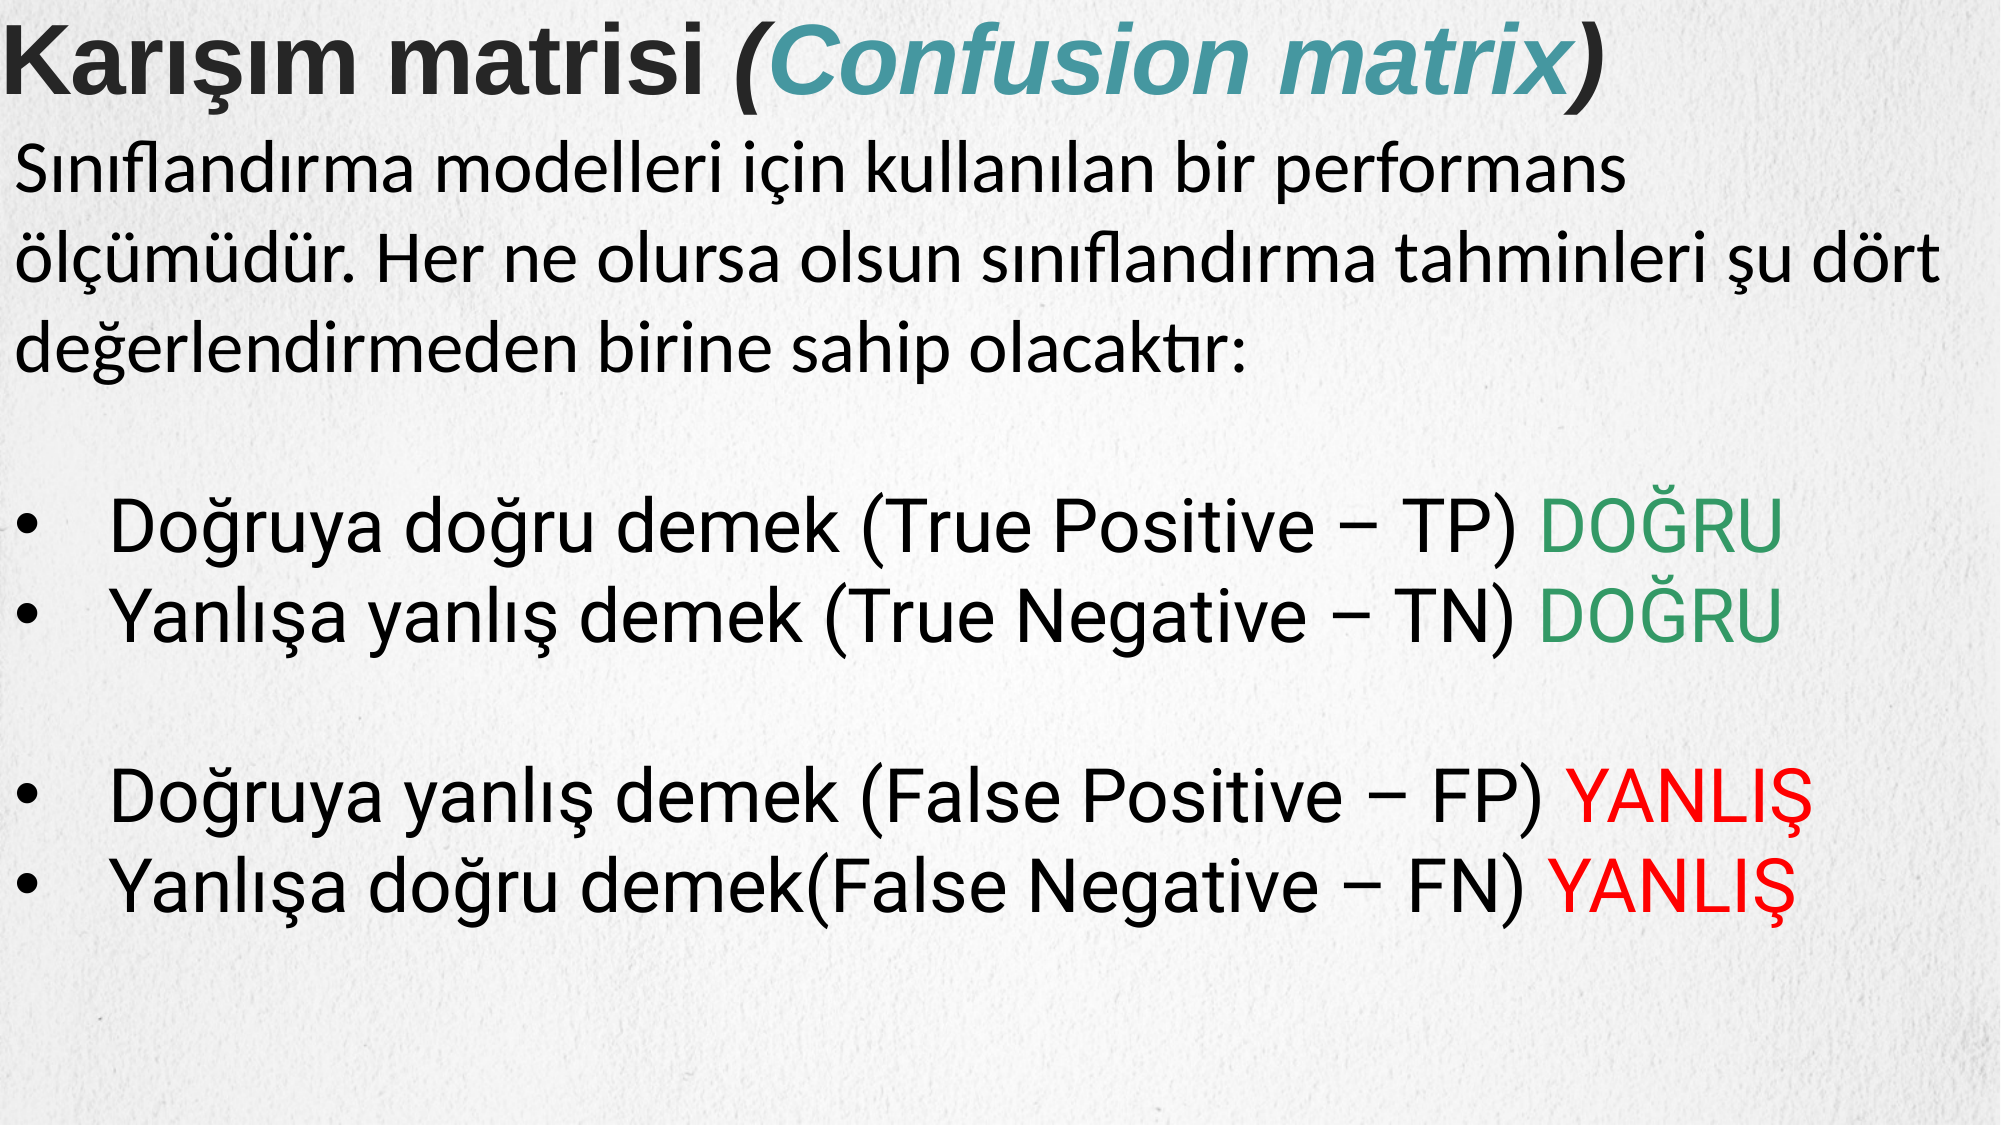

Sınıflandırma modelleri için kullanılan bir performans ölçümüdür. Her ne olursa olsun sınıflandırma tahminleri şu dört değerlendirmeden birine sahip olacaktır:

Doğruya doğru demek (True Positive – TP) DOĞRU
Yanlışa yanlış demek (True Negative – TN) DOĞRU

Doğruya yanlış demek (False Positive – FP) YANLIŞ
Yanlışa doğru demek(False Negative – FN) YANLIŞ

# Karışım matrisi (Confusion matrix)